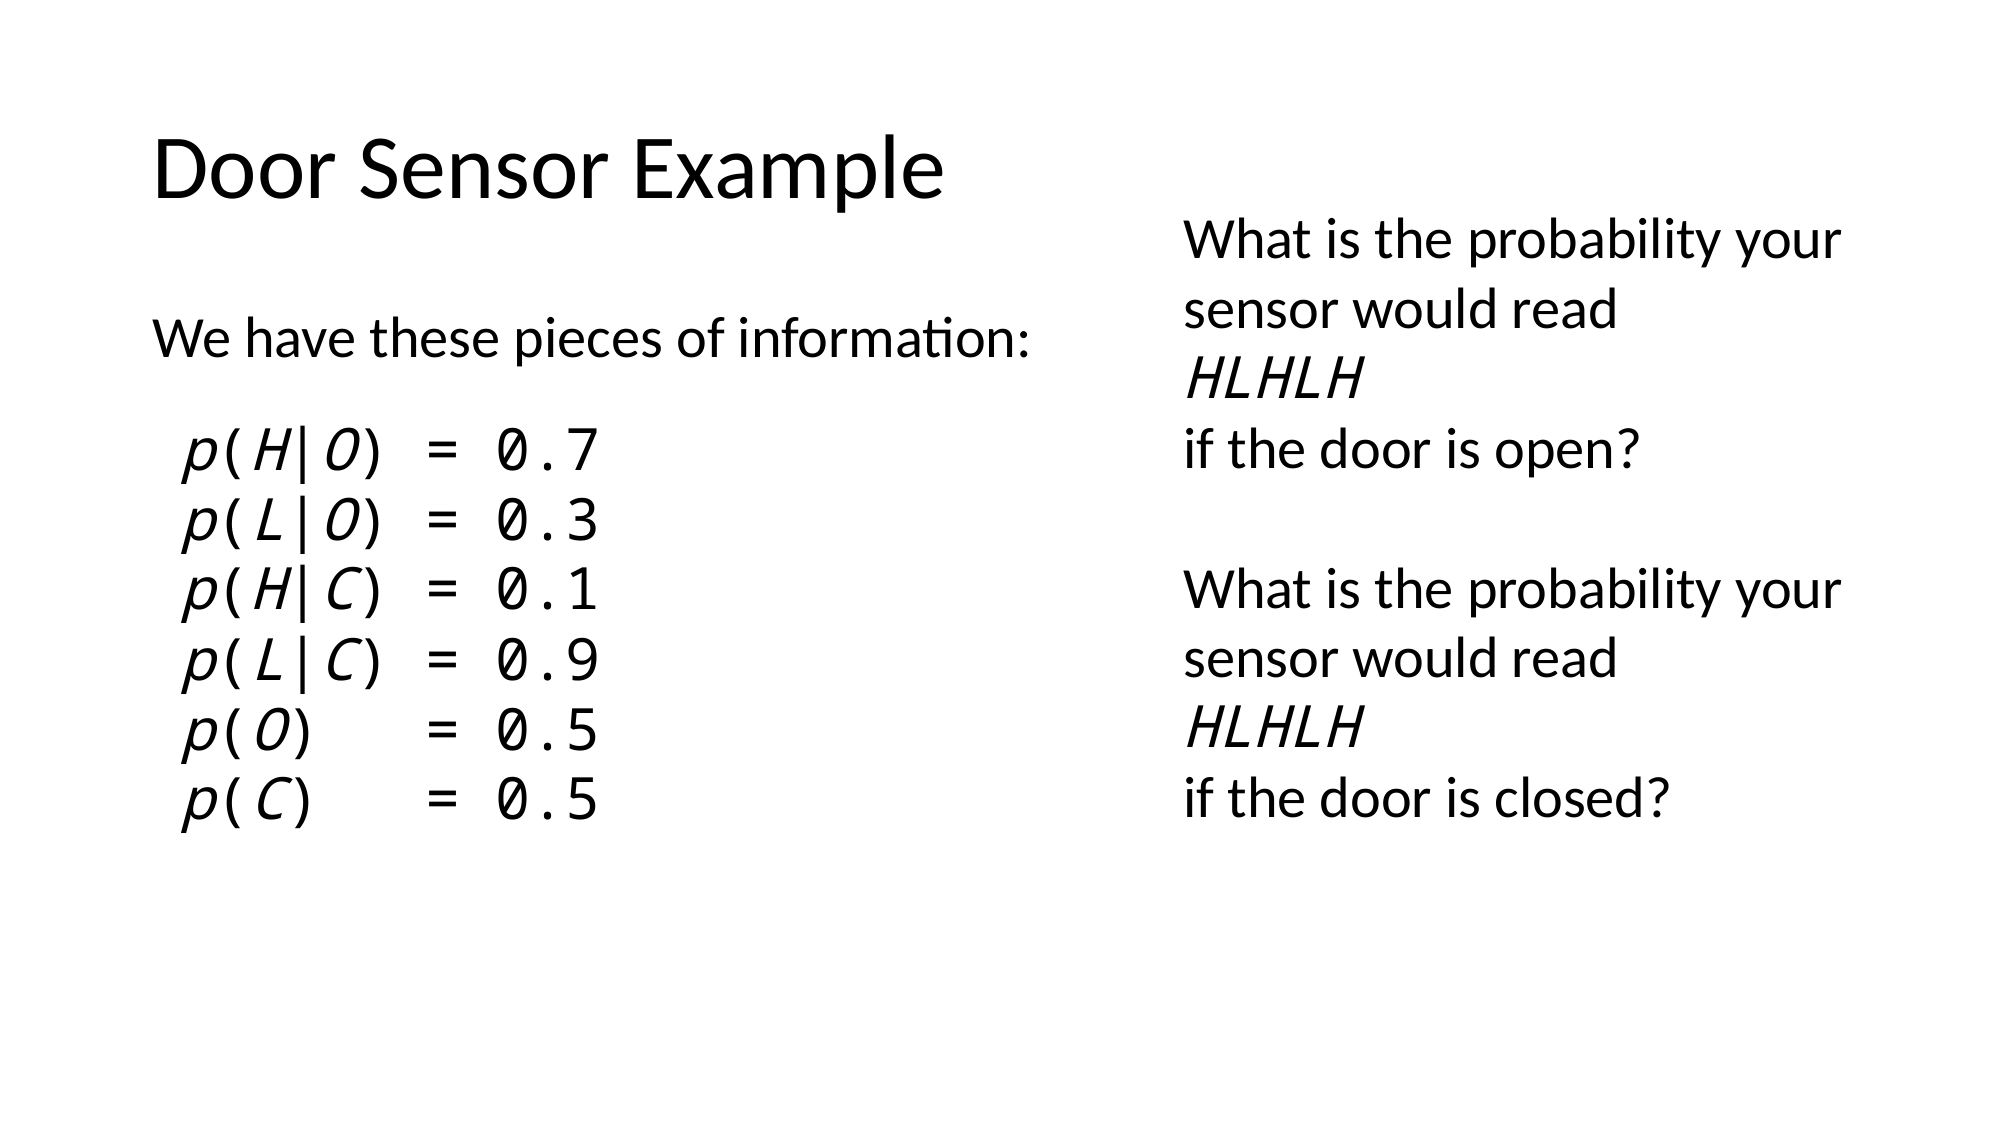

# Door Sensor Example
What is the probability your sensor would read
HLHLH
if the door is open?

What is the probability your sensor would read
HLHLH
if the door is closed?
We have these pieces of information:

p(H|O) = 0.7
p(L|O) = 0.3
p(H|C) = 0.1
p(L|C) = 0.9
p(O)   = 0.5
p(C)   = 0.5